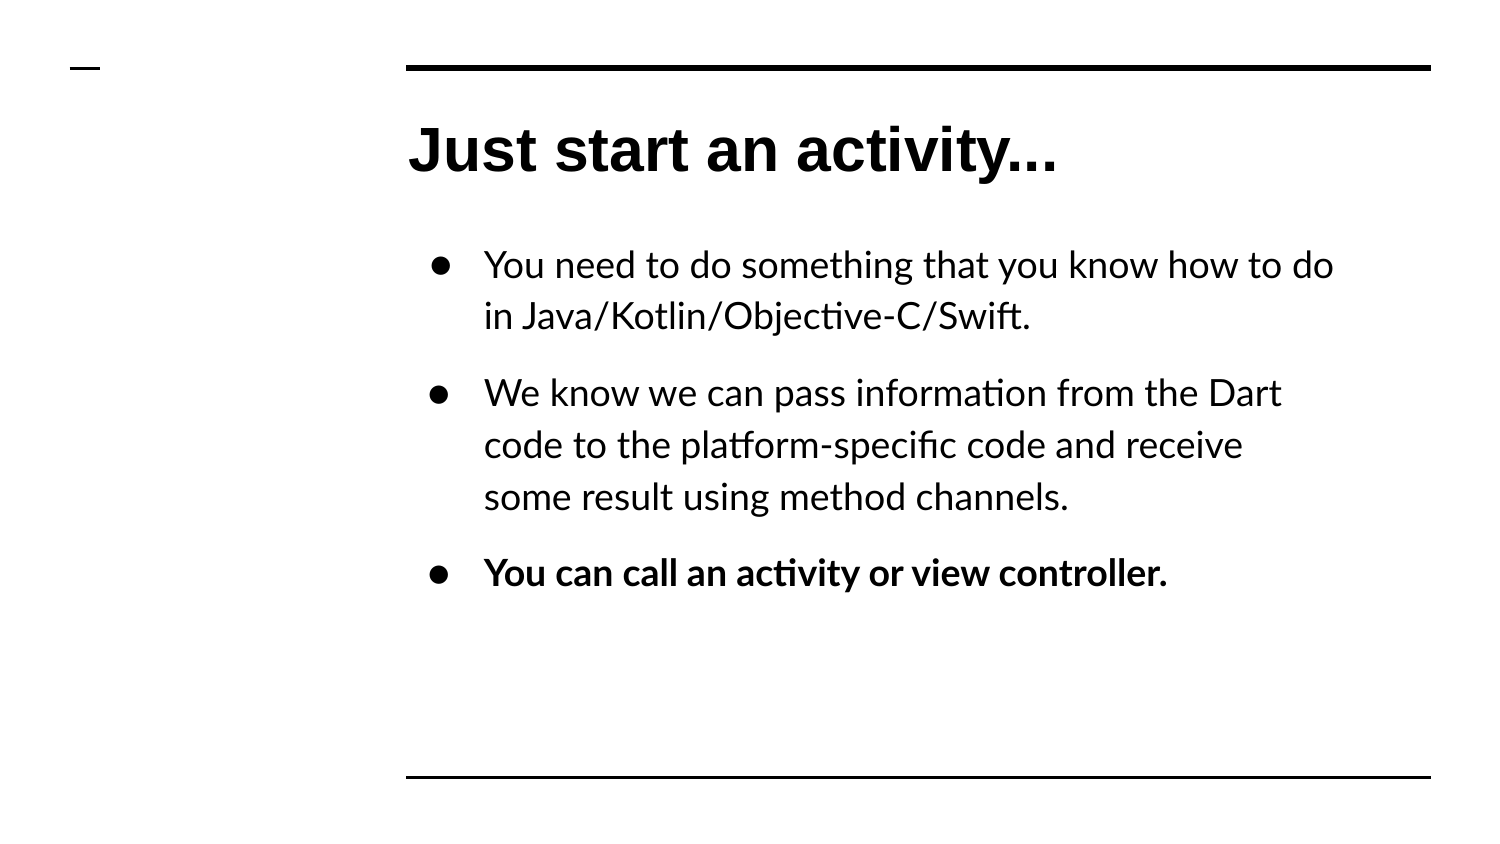

# Just start an activity...
You need to do something that you know how to do in Java/Kotlin/Objective-C/Swift.
We know we can pass information from the Dart code to the platform-specific code and receive some result using method channels.
You can call an activity or view controller.